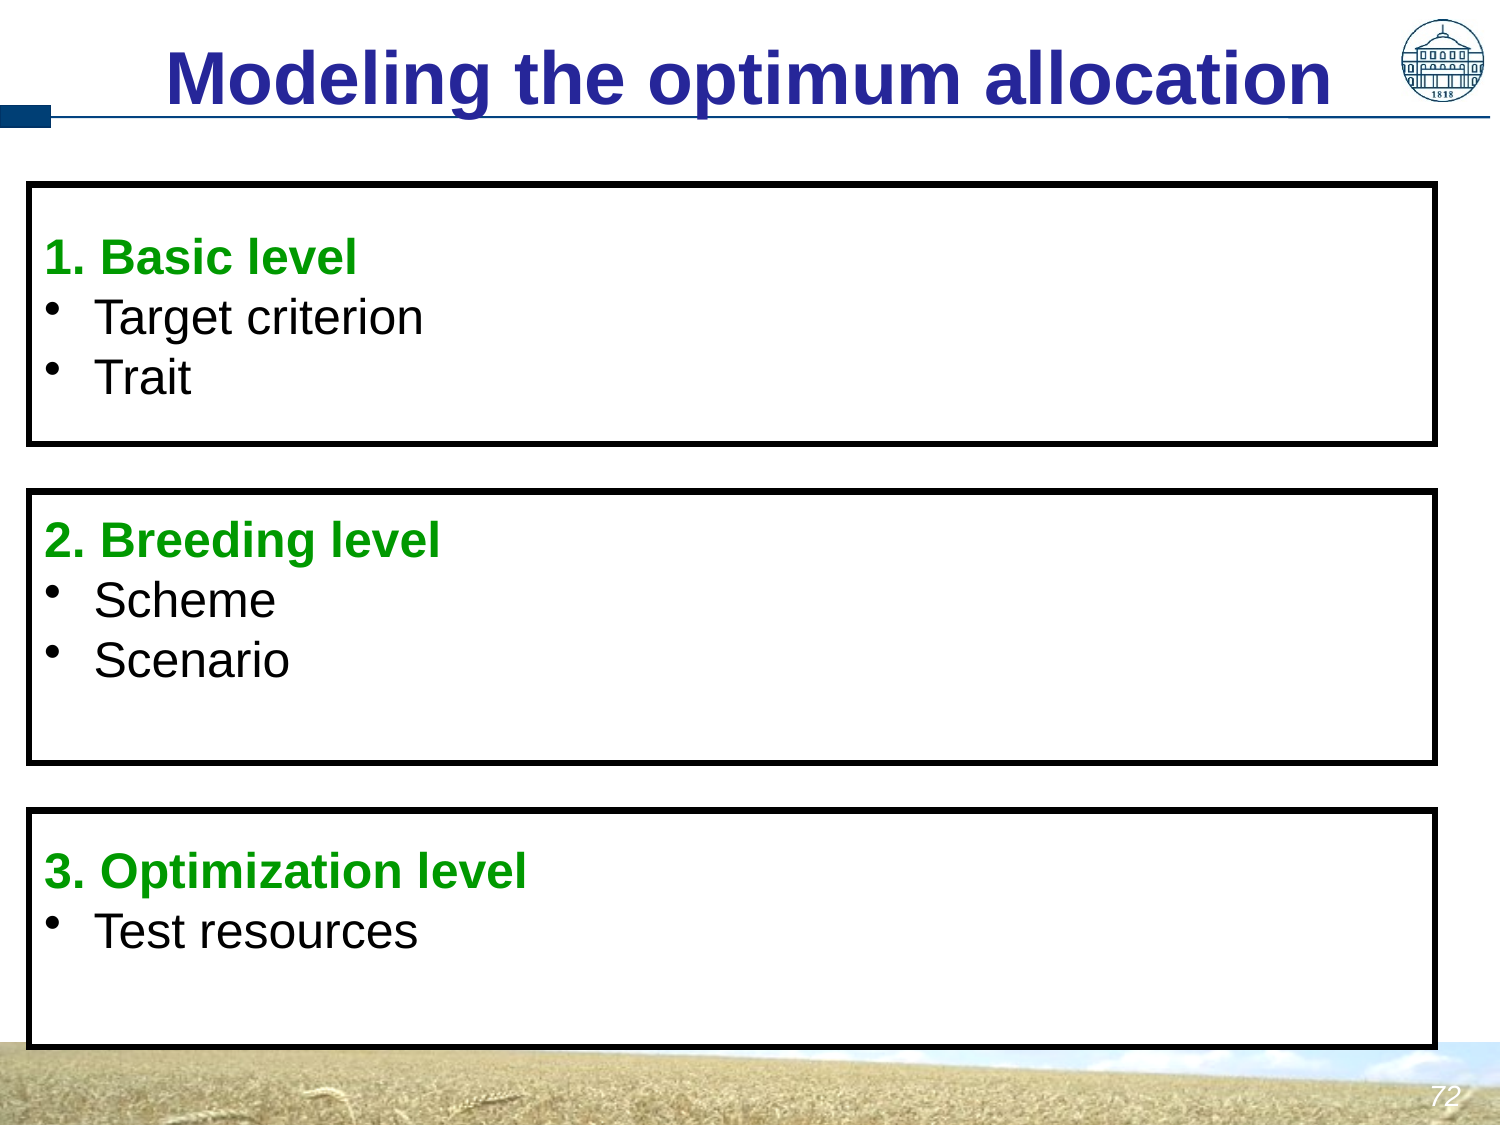

Modeling the optimum allocation
1. Basic level
 Target criterion
 Trait
2. Breeding level
 Scheme
 Scenario

3. Optimization level
 Test resources

72